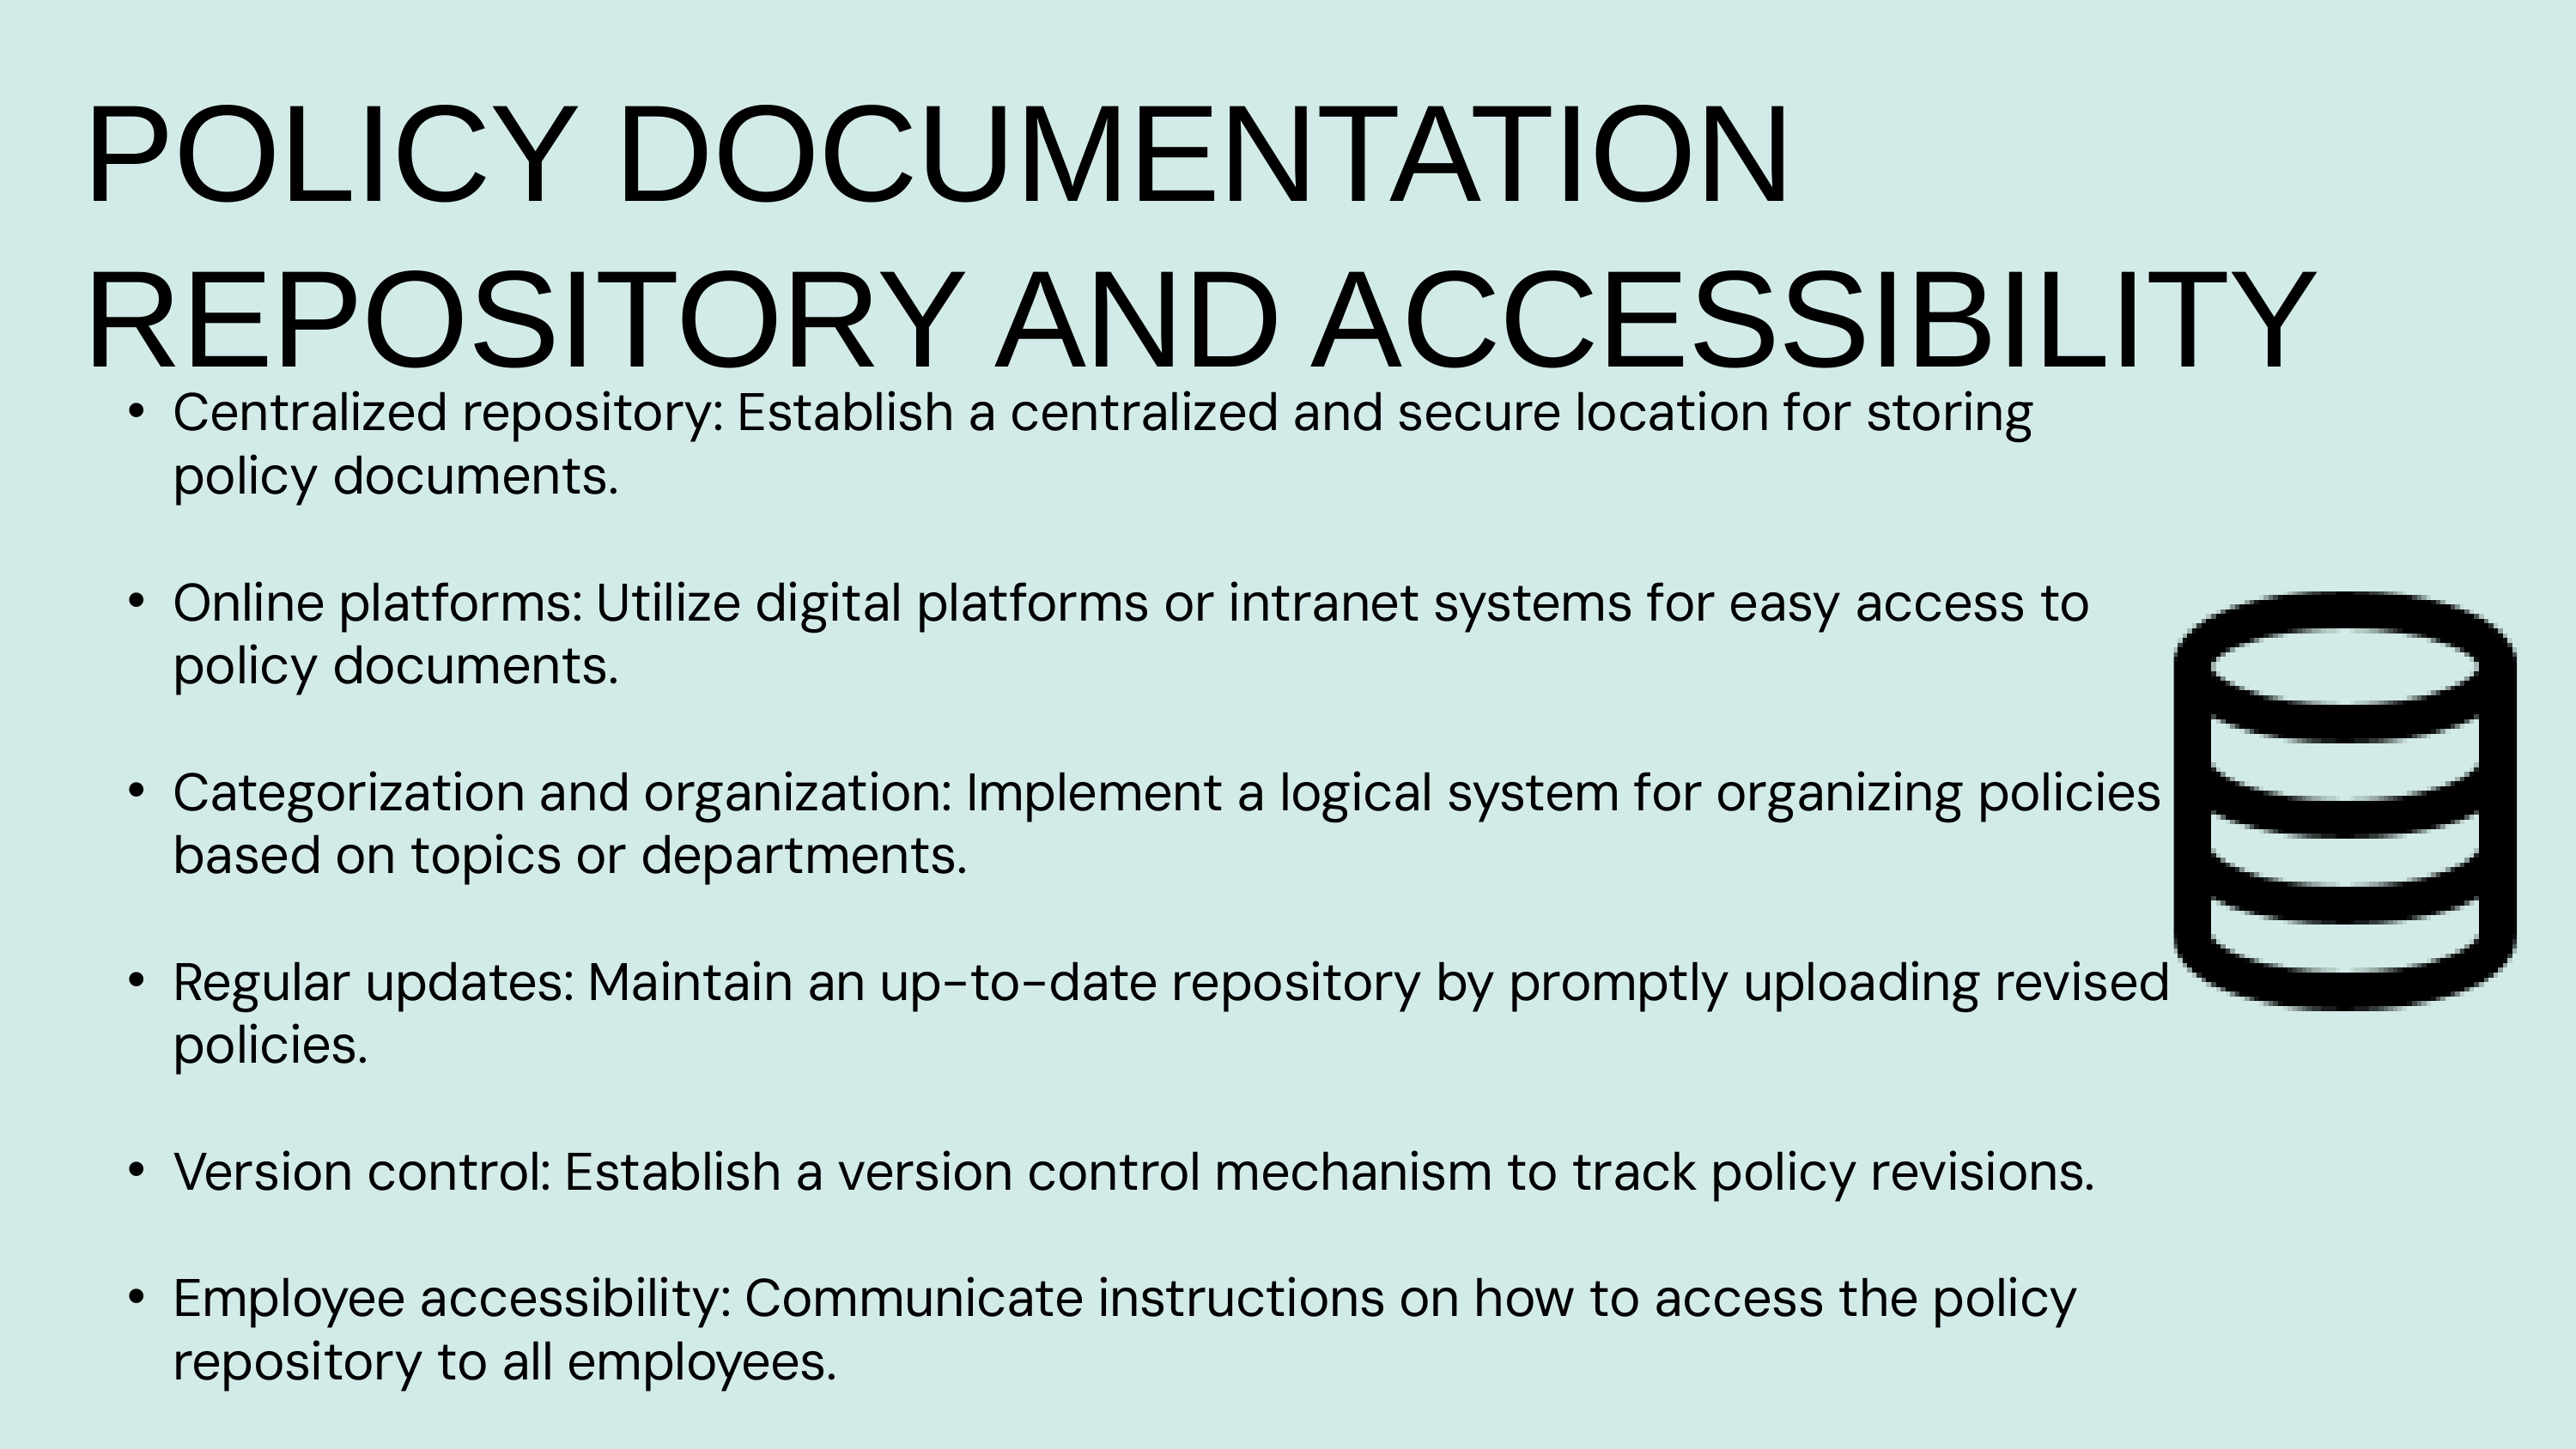

POLICY DOCUMENTATION REPOSITORY AND ACCESSIBILITY
Centralized repository: Establish a centralized and secure location for storing policy documents.

Online platforms: Utilize digital platforms or intranet systems for easy access to policy documents.

Categorization and organization: Implement a logical system for organizing policies based on topics or departments.

Regular updates: Maintain an up-to-date repository by promptly uploading revised policies.

Version control: Establish a version control mechanism to track policy revisions.

Employee accessibility: Communicate instructions on how to access the policy repository to all employees.